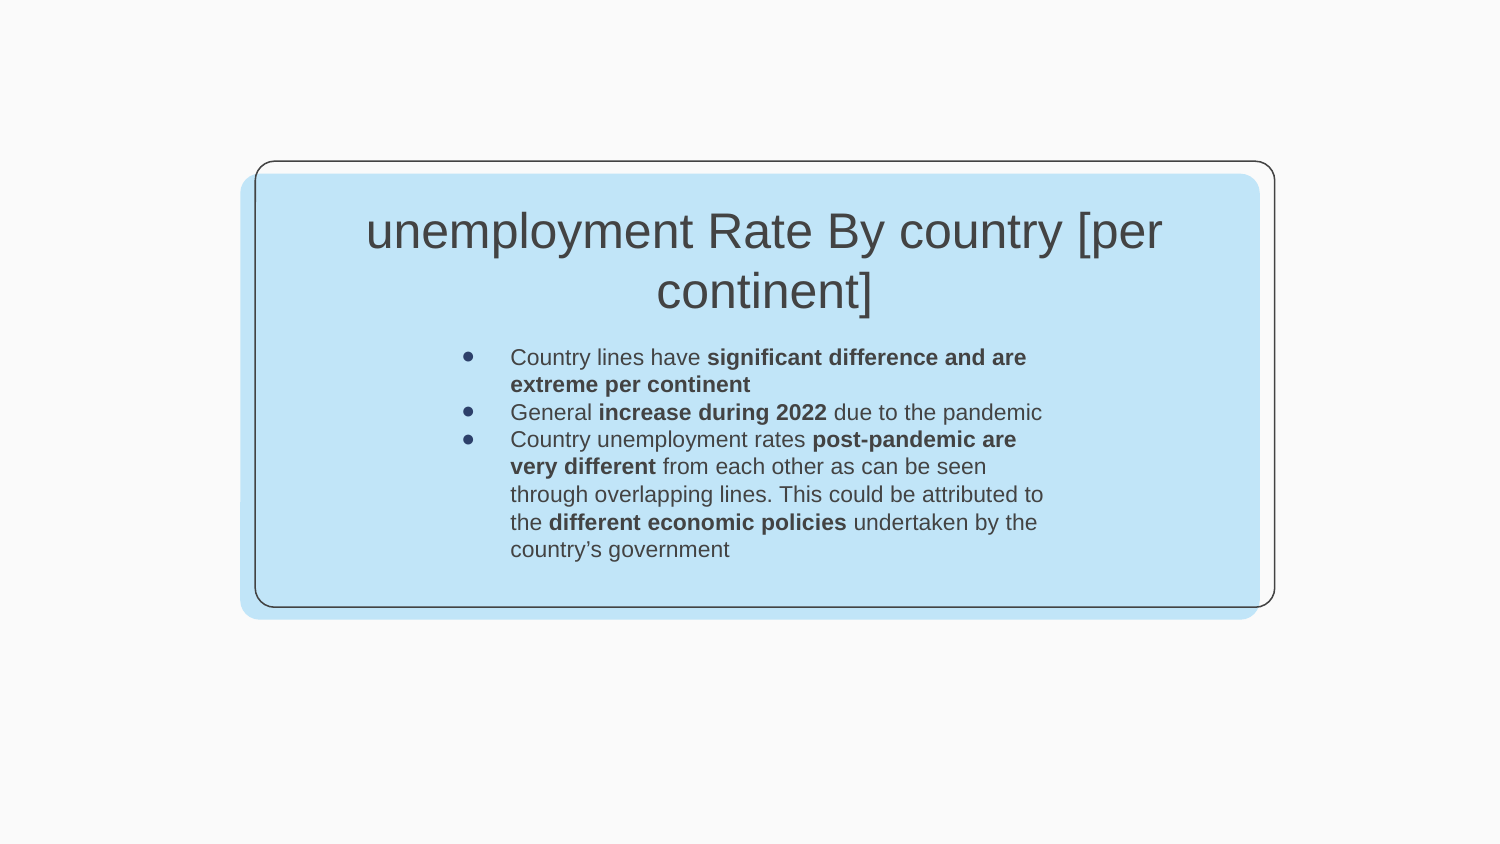

# unemployment Rate By country [per continent]
Country lines have significant difference and are extreme per continent
General increase during 2022 due to the pandemic
Country unemployment rates post-pandemic are very different from each other as can be seen through overlapping lines. This could be attributed to the different economic policies undertaken by the country’s government